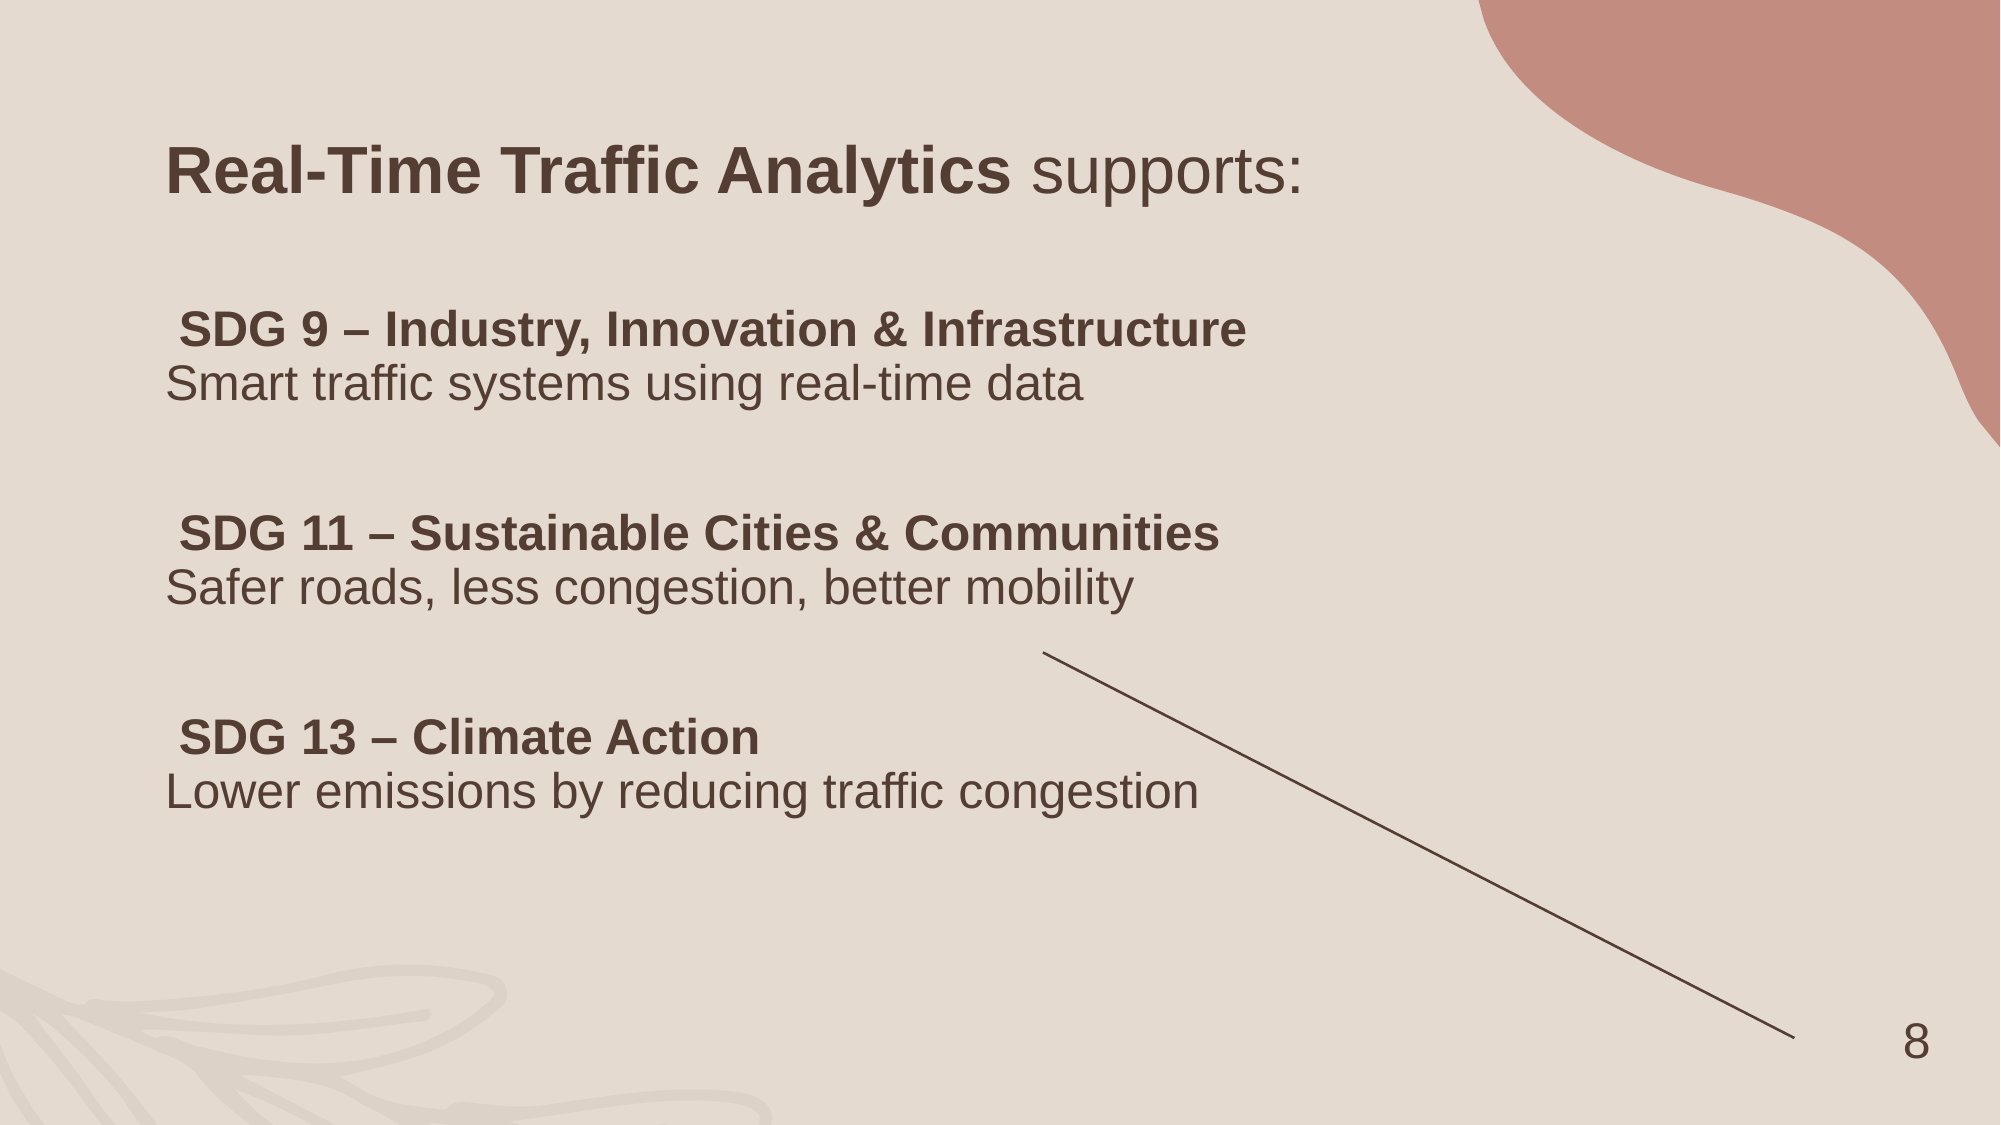

Real-Time Traffic Analytics supports:

 SDG 9 – Industry, Innovation & Infrastructure
Smart traffic systems using real-time data

 SDG 11 – Sustainable Cities & Communities
Safer roads, less congestion, better mobility

 SDG 13 – Climate Action
Lower emissions by reducing traffic congestion
#
.
8